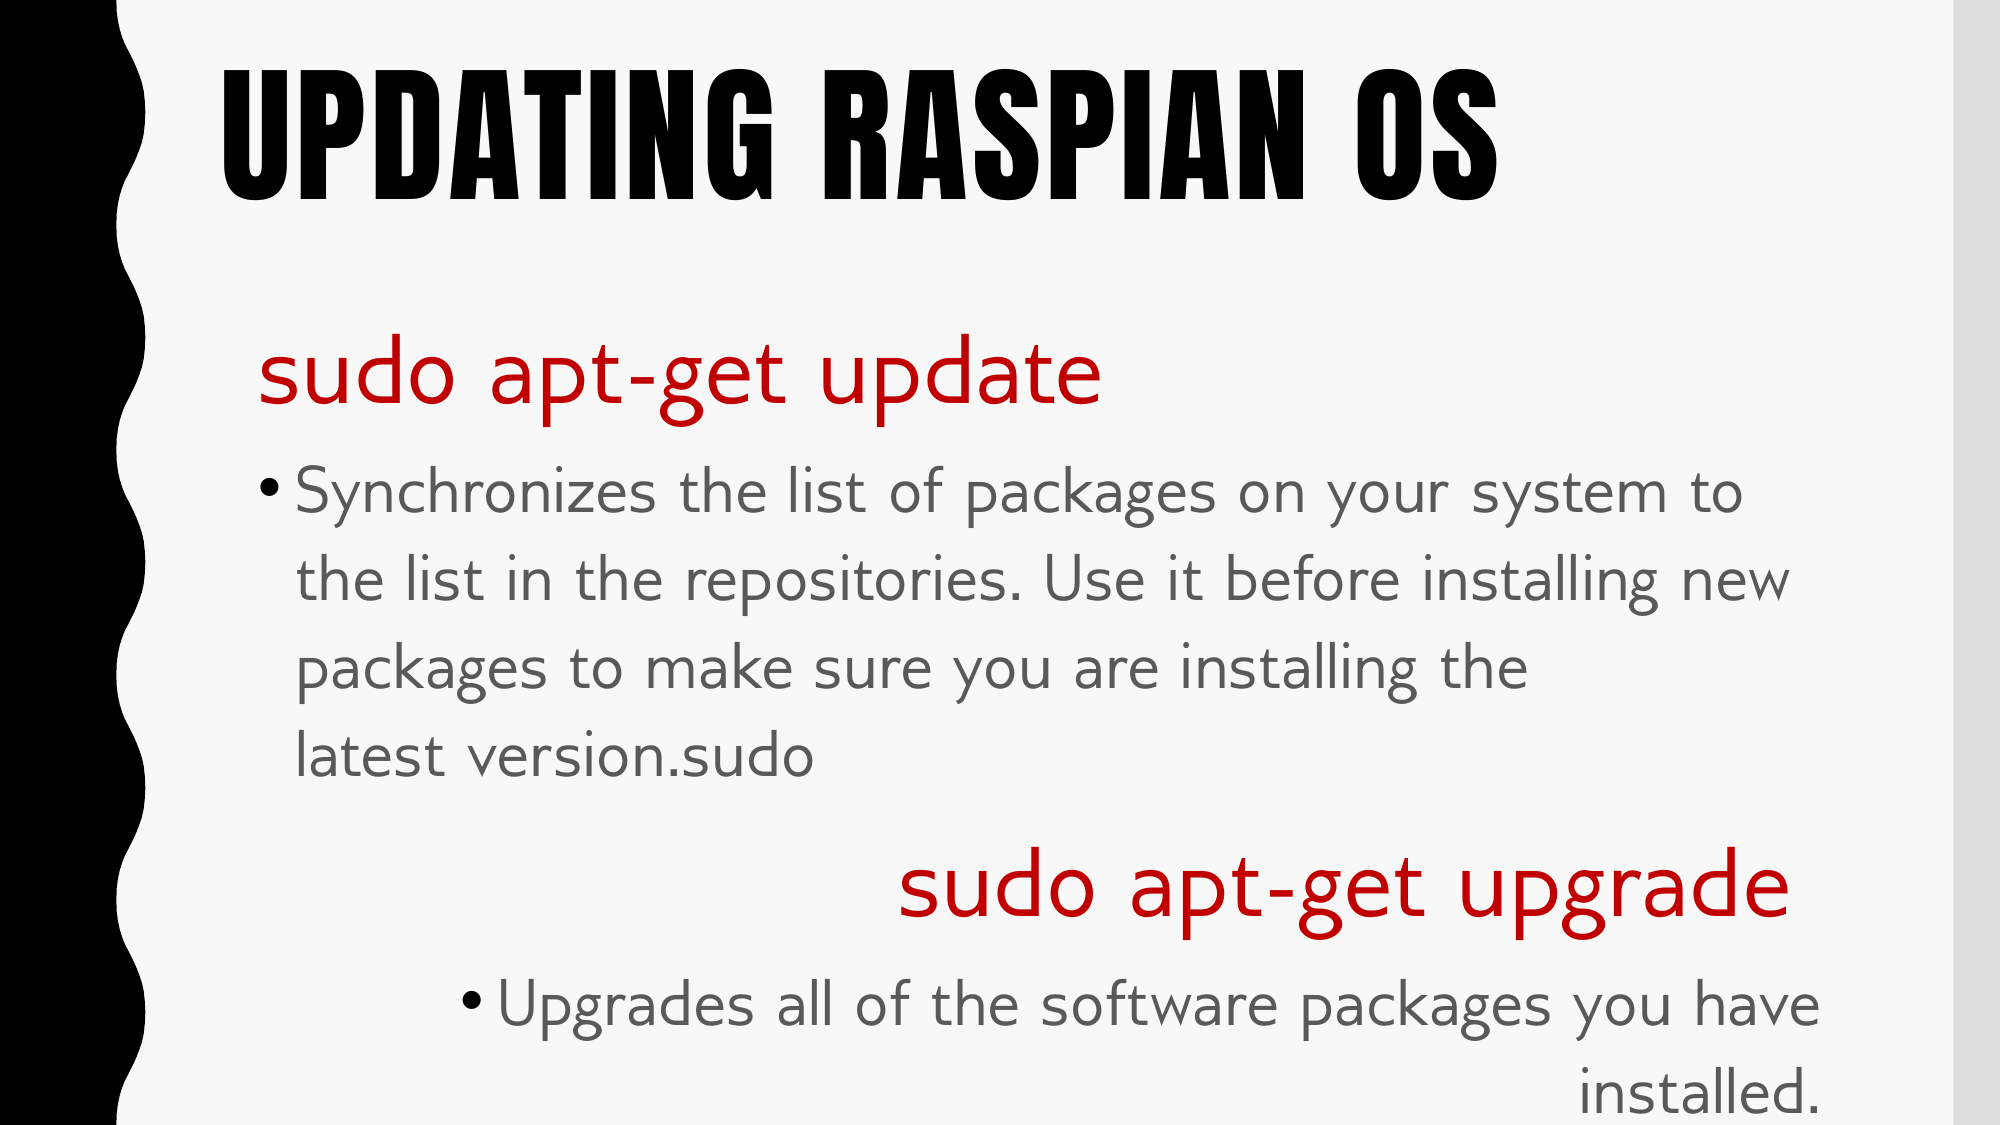

# Updating raspian os
sudo apt-get update
Synchronizes the list of packages on your system to the list in the repositories. Use it before installing new packages to make sure you are installing the latest version.sudo
sudo apt-get upgrade
Upgrades all of the software packages you have installed.